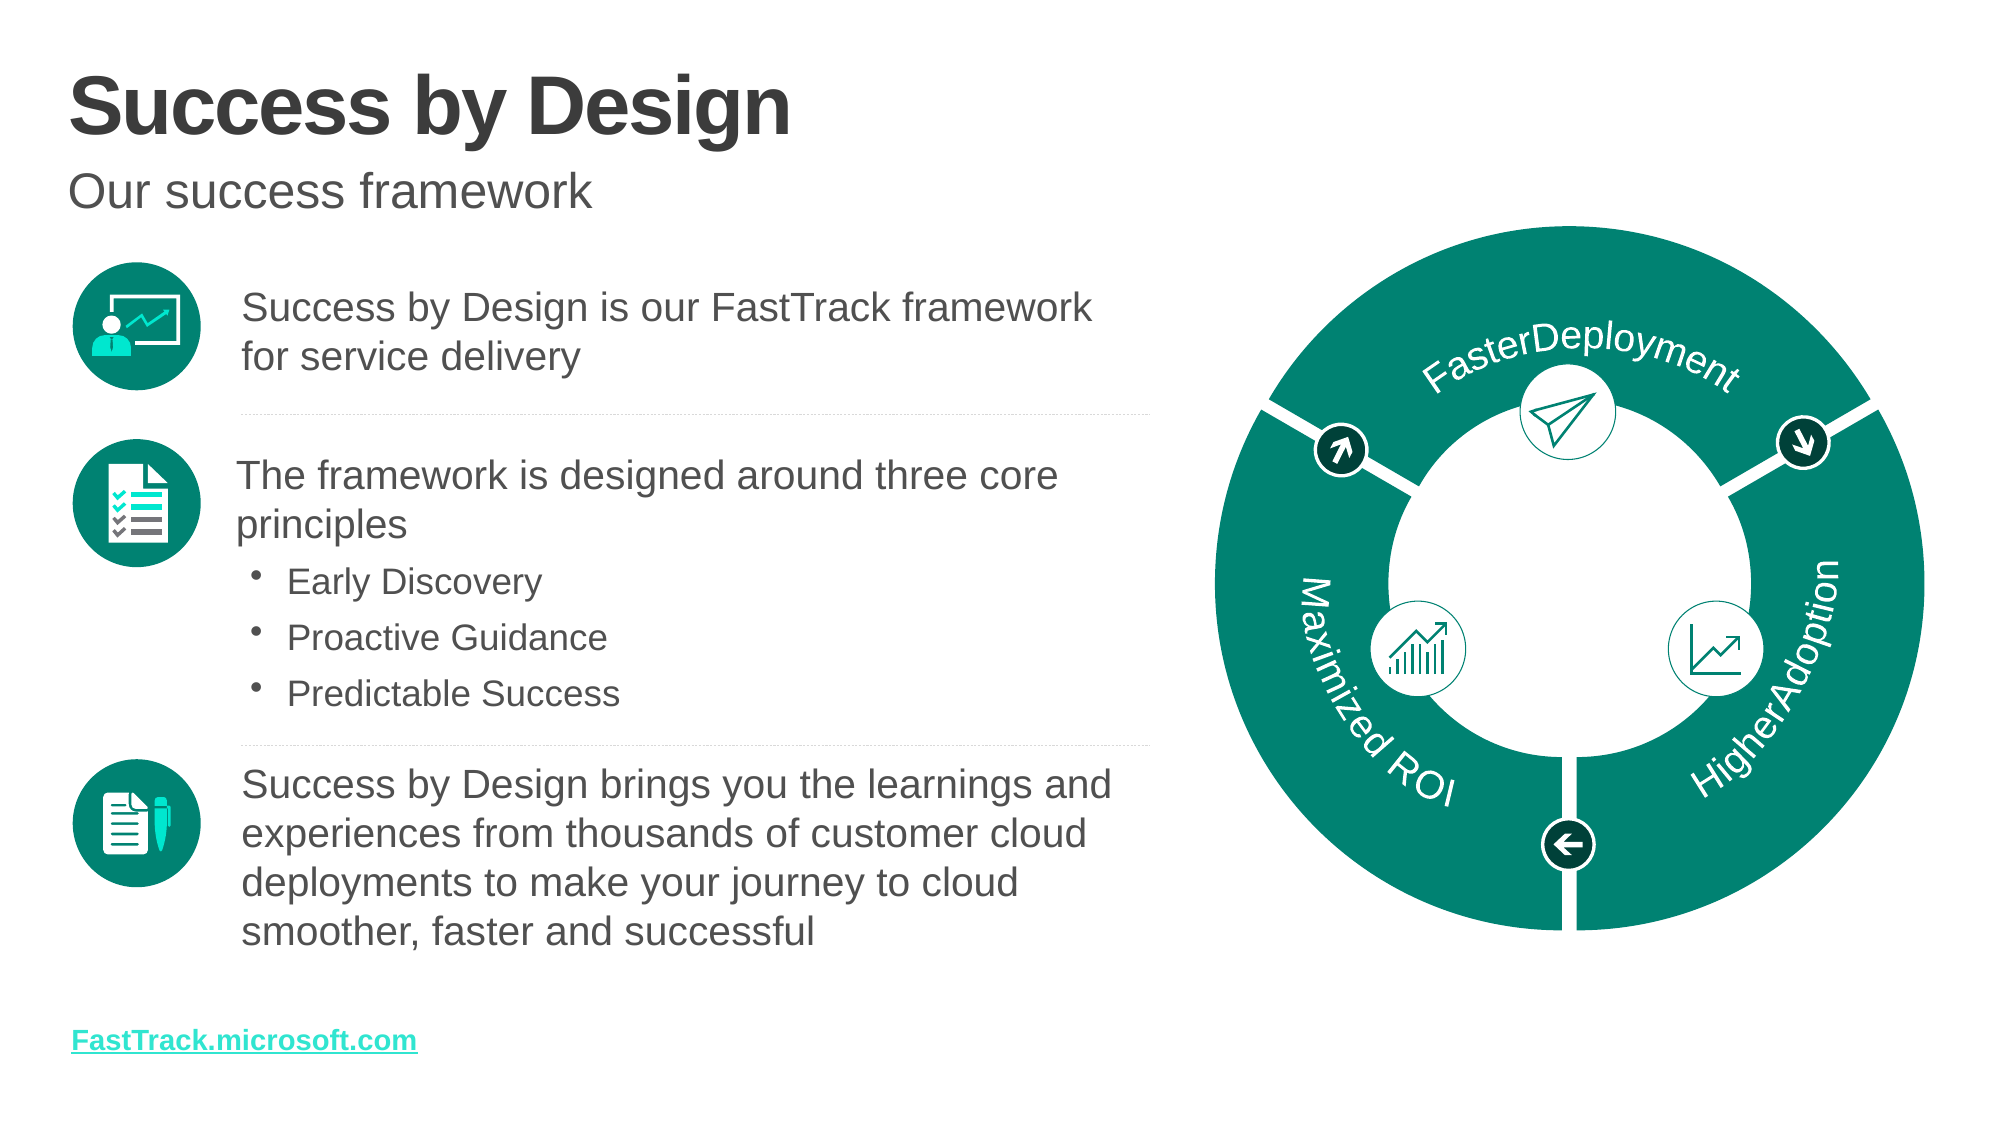

# Success by Design
Our success framework

Success by Design is our FastTrack framework for service delivery

Faster
Deployment

The framework is designed around three core principles
Early Discovery
Proactive Guidance
Predictable Success

Higher
Adoption

Maximized
ROI

Success by Design brings you the learnings and experiences from thousands of customer cloud deployments to make your journey to cloud smoother, faster and successful

FastTrack.microsoft.com